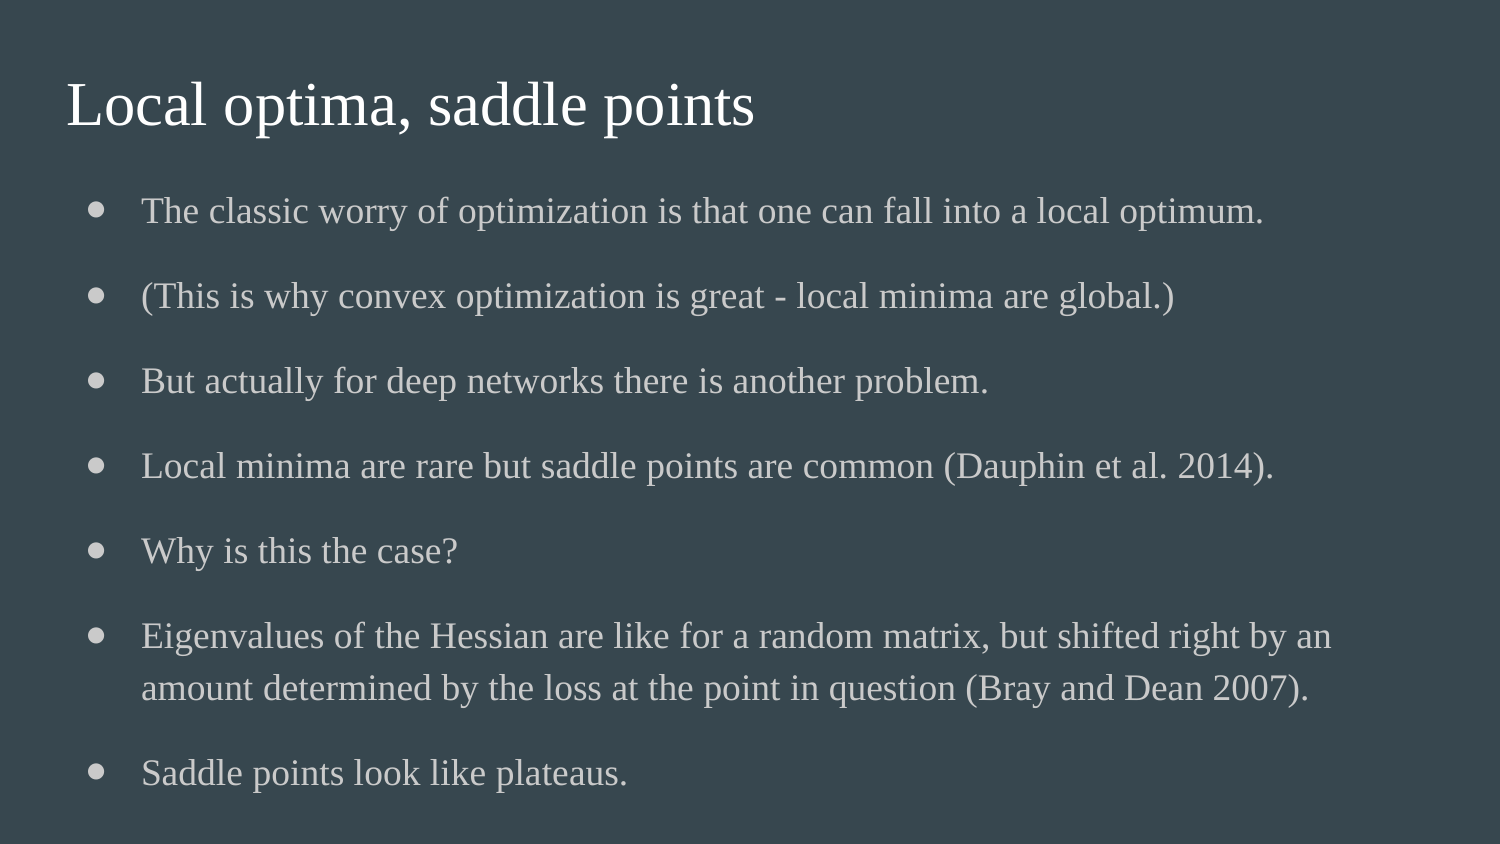

# Local optima, saddle points
The classic worry of optimization is that one can fall into a local optimum.
(This is why convex optimization is great - local minima are global.)
But actually for deep networks there is another problem.
Local minima are rare but saddle points are common (Dauphin et al. 2014).
Why is this the case?
Eigenvalues of the Hessian are like for a random matrix, but shifted right by an amount determined by the loss at the point in question (Bray and Dean 2007).
Saddle points look like plateaus.